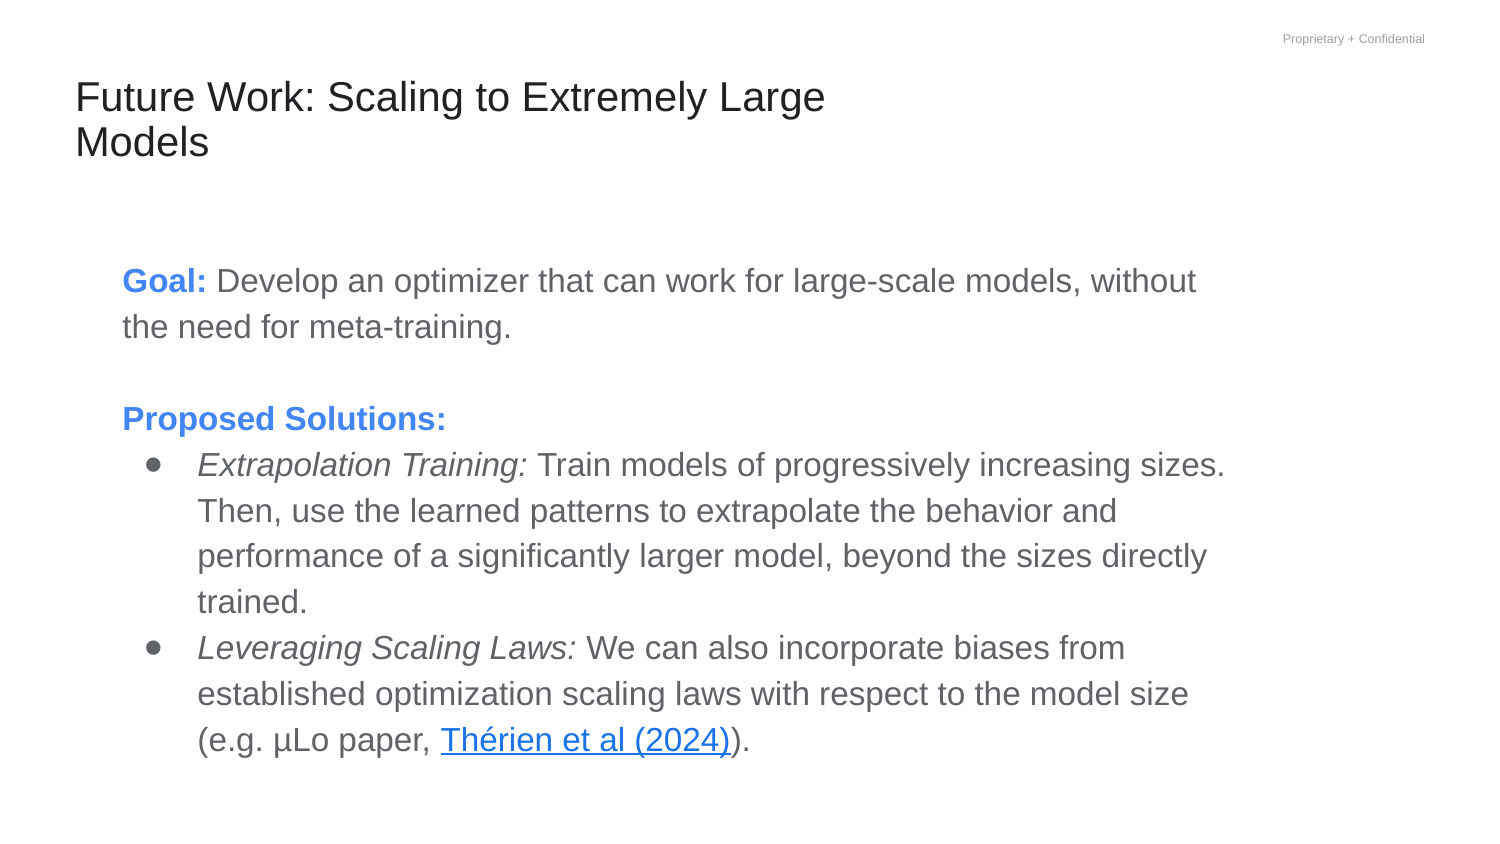

# Future Work: Scaling to Extremely Large Models
Goal: Develop an optimizer that can work for large-scale models, without the need for meta-training.

Proposed Solutions:
Extrapolation Training: Train models of progressively increasing sizes. Then, use the learned patterns to extrapolate the behavior and performance of a significantly larger model, beyond the sizes directly trained.
Leveraging Scaling Laws: We can also incorporate biases from established optimization scaling laws with respect to the model size  (e.g. µLo paper, Thérien et al (2024)).